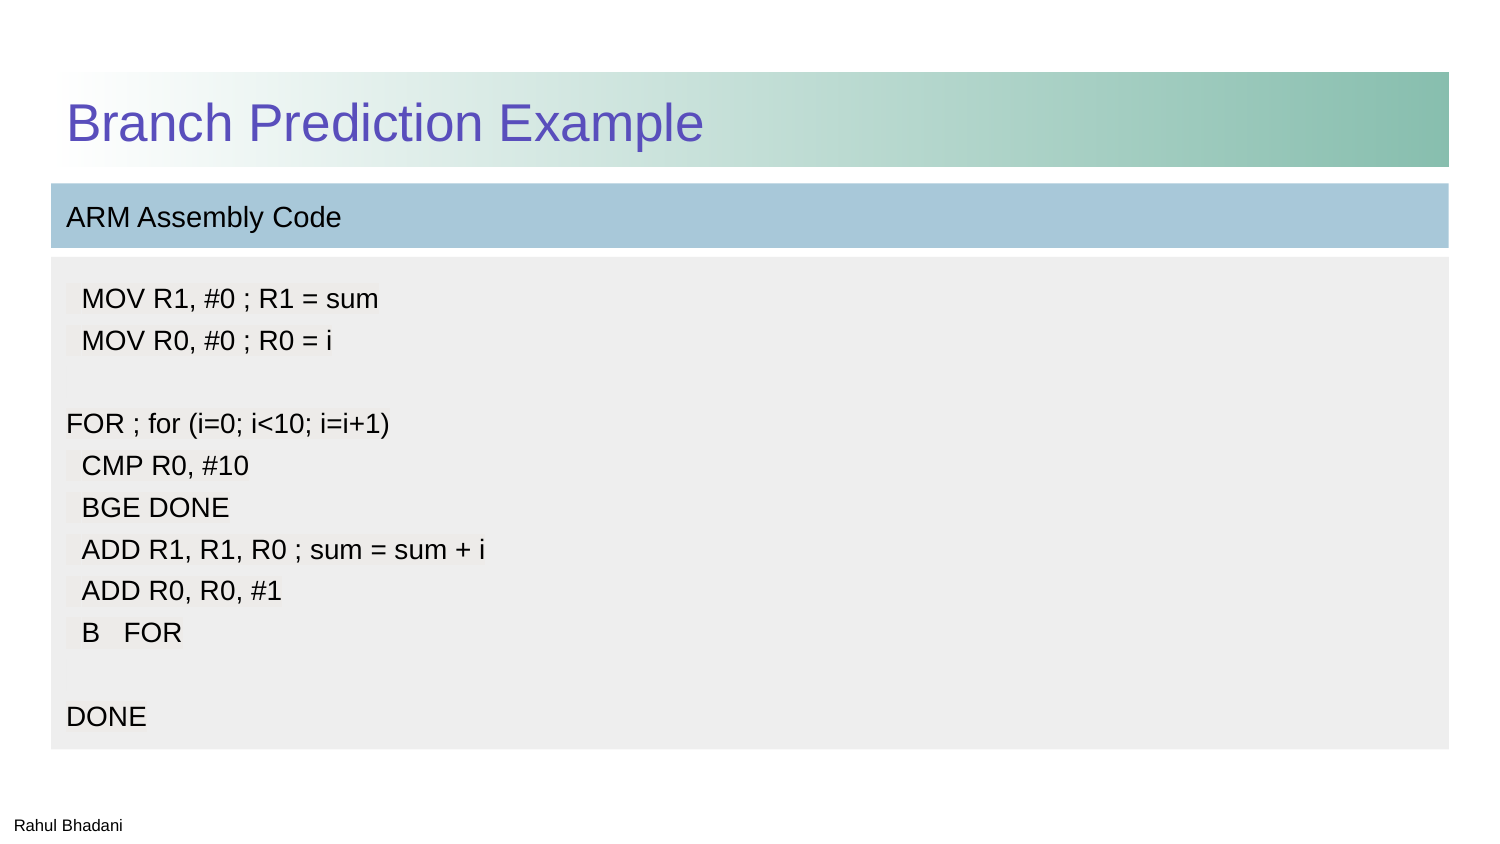

# Branch Prediction Example​
  MOV R1, #0 ; R1 = sum​
  MOV R0, #0 ; R0 = i​
​
FOR ; for (i=0; i<10; i=i+1)​
  CMP R0, #10​
  BGE DONE​
  ADD R1, R1, R0 ; sum = sum + i​
  ADD R0, R0, #1​
  B   FOR​
​
DONE​